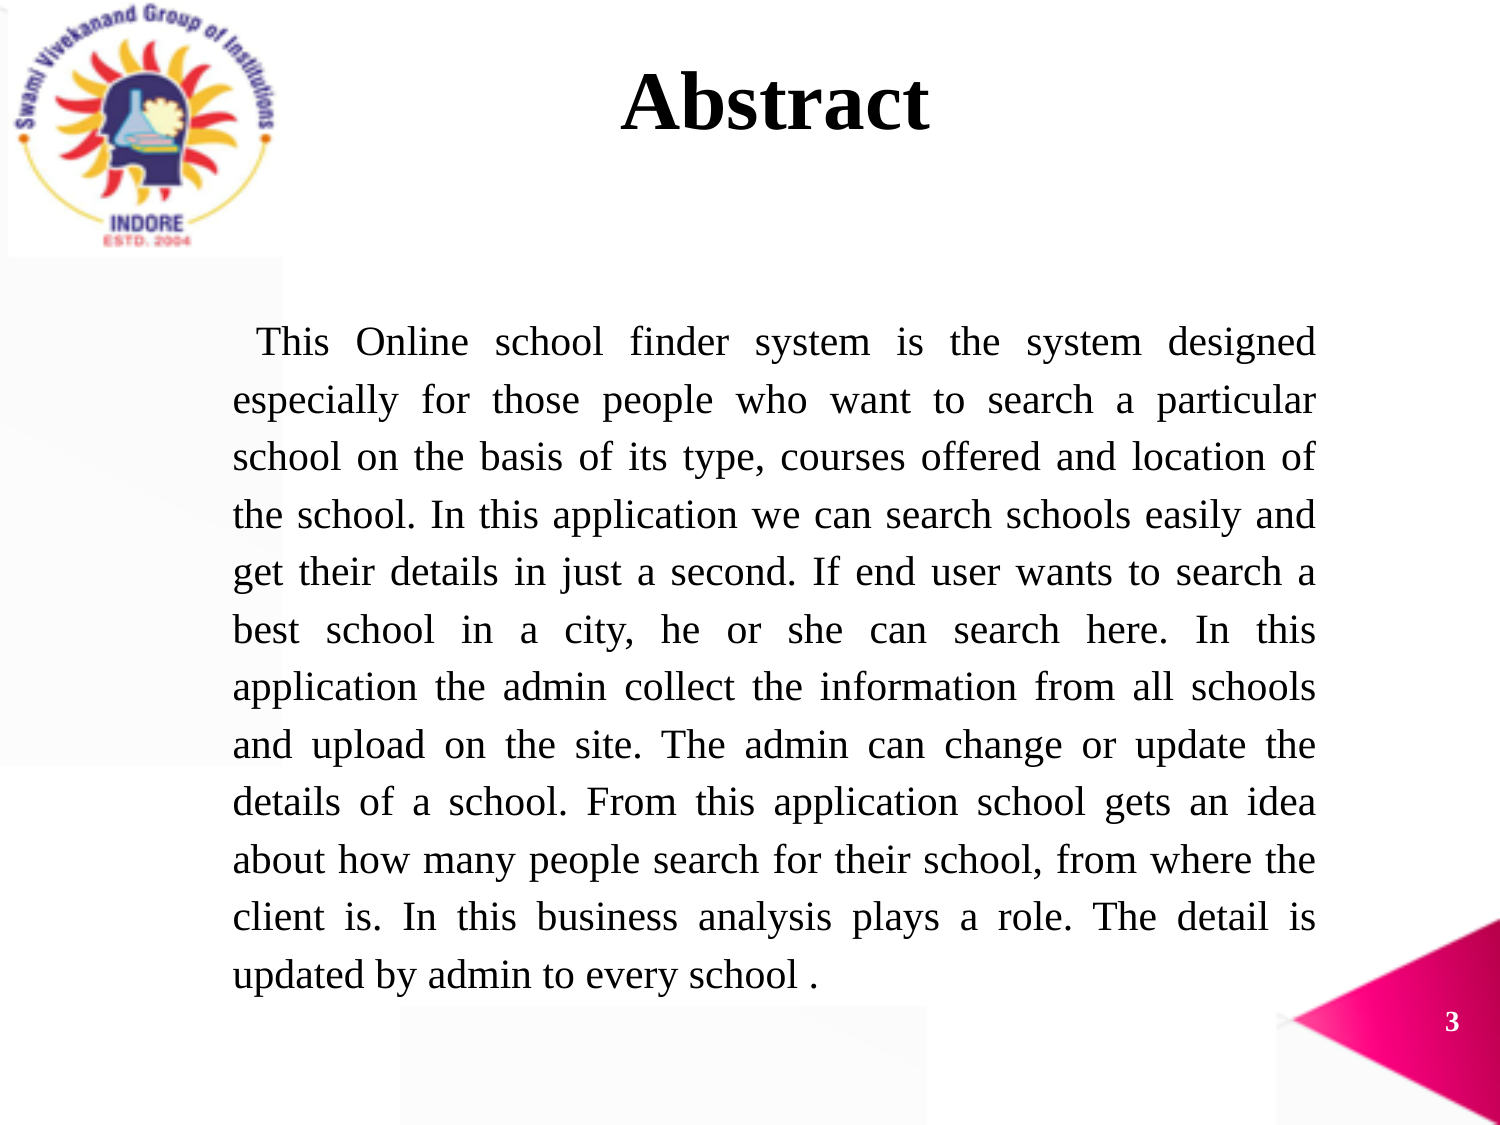

# Abstract
 This Online school finder system is the system designed especially for those people who want to search a particular school on the basis of its type, courses offered and location of the school. In this application we can search schools easily and get their details in just a second. If end user wants to search a best school in a city, he or she can search here. In this application the admin collect the information from all schools and upload on the site. The admin can change or update the details of a school. From this application school gets an idea about how many people search for their school, from where the client is. In this business analysis plays a role. The detail is updated by admin to every school .
3